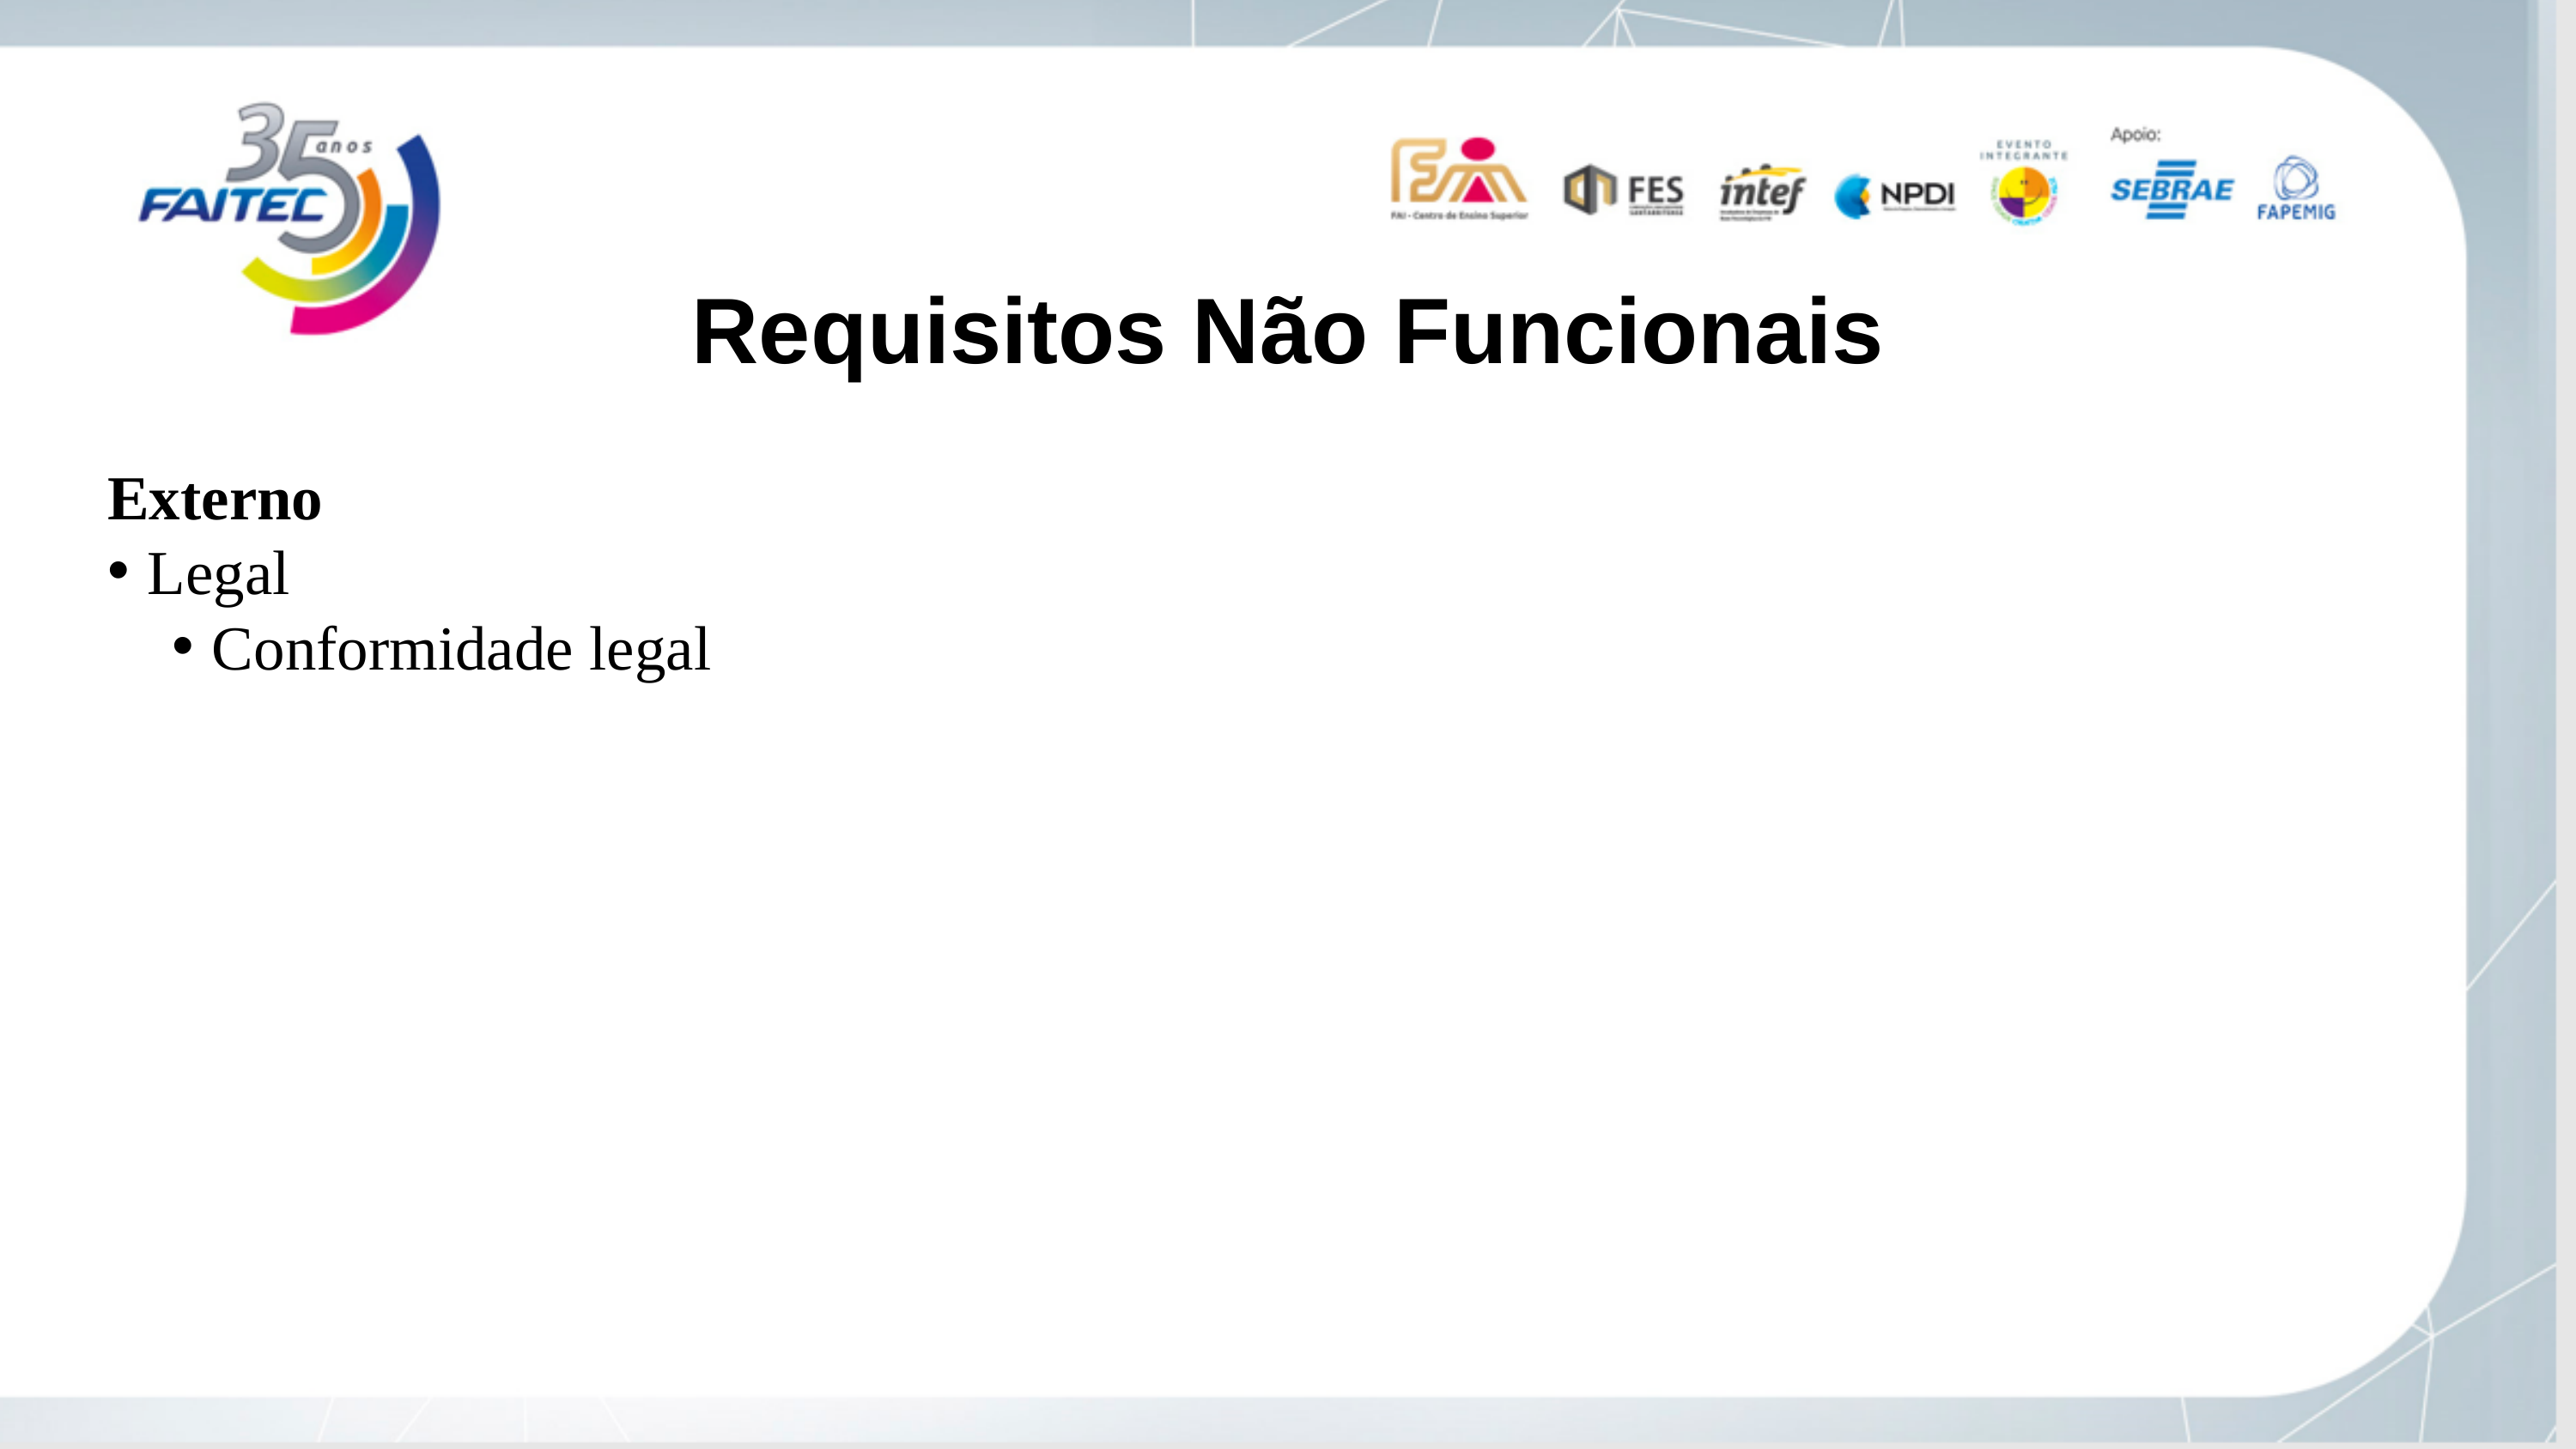

Requisitos Não Funcionais

Externo
Legal
Conformidade legal